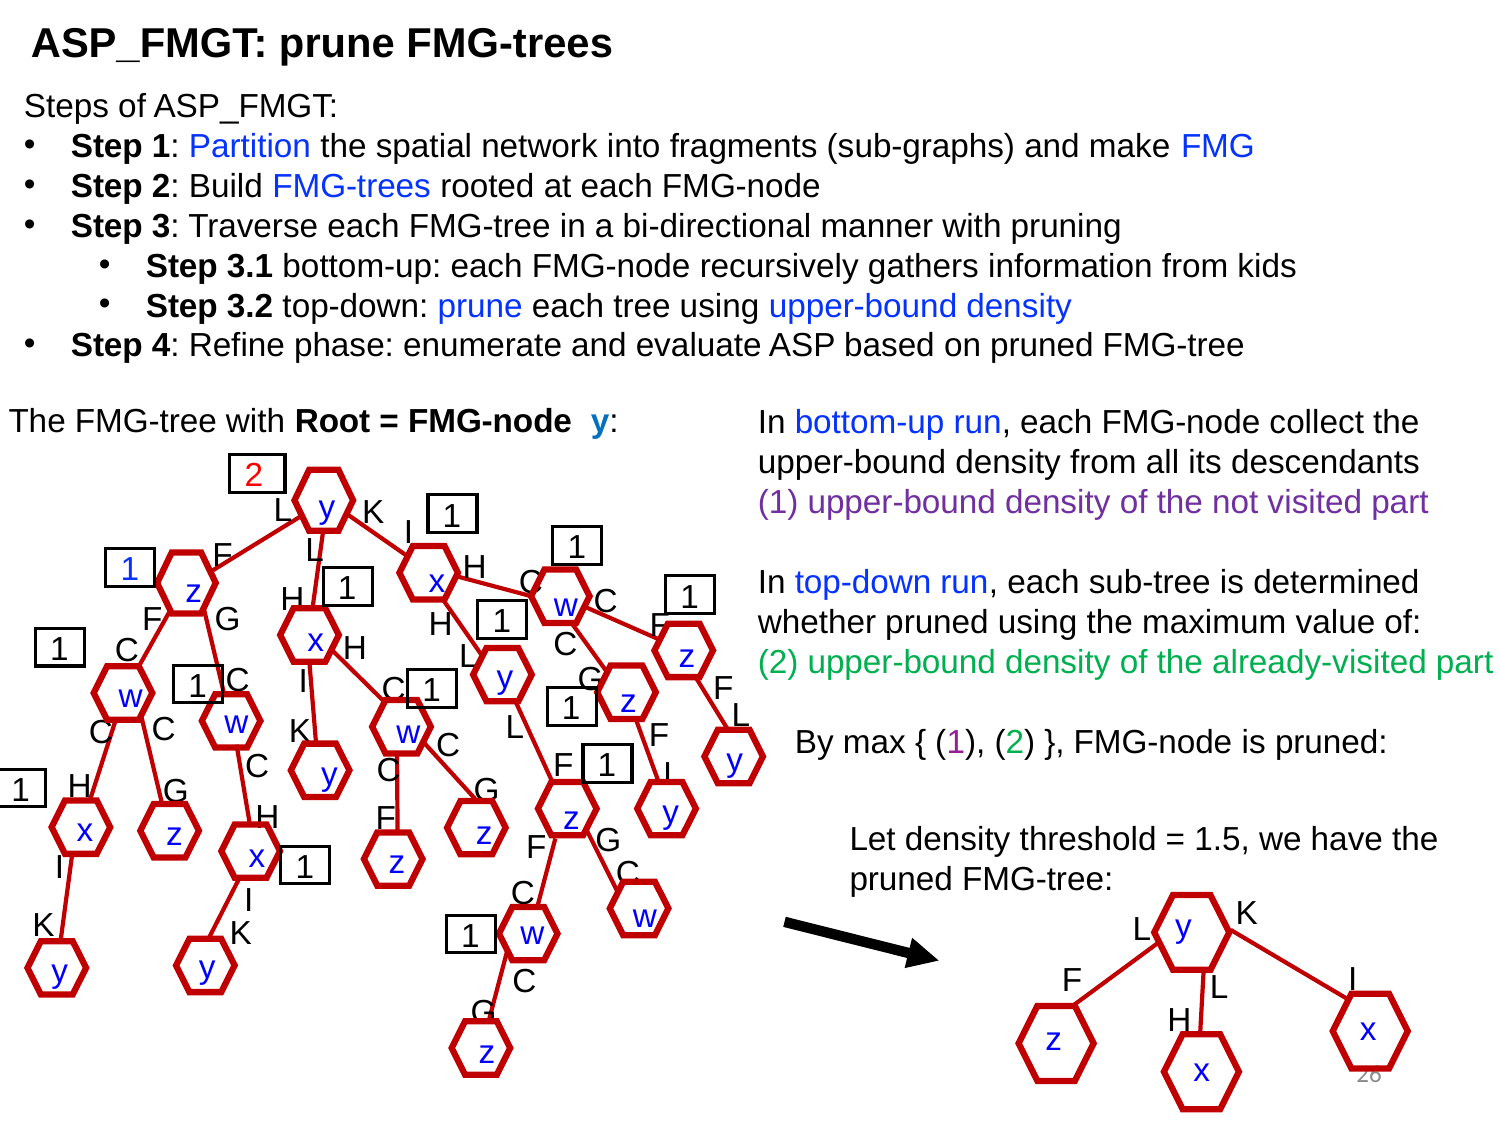

ASP_FMGT: prune FMG-trees
Steps of ASP_FMGT:
Step 1: Partition the spatial network into fragments (sub-graphs) and make FMG
Step 2: Build FMG-trees rooted at each FMG-node
Step 3: Traverse each FMG-tree in a bi-directional manner with pruning
Step 3.1 bottom-up: each FMG-node recursively gathers information from kids
Step 3.2 top-down: prune each tree using upper-bound density
Step 4: Refine phase: enumerate and evaluate ASP based on pruned FMG-tree

The FMG-tree with Root = FMG-node  y:
In bottom-up run, each FMG-node collect the upper-bound density from all its descendants
(1) upper-bound density of the not visited part

In top-down run, each sub-tree is determined whether pruned using the maximum value of:
(2) upper-bound density of the already-visited part

    By max { (1), (2) }, FMG-node is pruned:
2

y
L
K
I
L
F
H
x
C
z
H
C
w
F
G
H
F
x
C
H
C
L
z
y
G
C
I
F
C
w
z
L
w
L
C
K
C
w
F
C
y
F
C
C
L
y
H
G
G
y
H
F
z
x
z
z
G
F
x
z
I
C
C
I
w
K
K
w
y
y
C
G
z

1
1
1
1
1
1
1
1
1
1
1
1
Let density threshold = 1.5, we have the pruned FMG-tree:
1
K

y
L
1
I
F
L
H

x

z

x
26